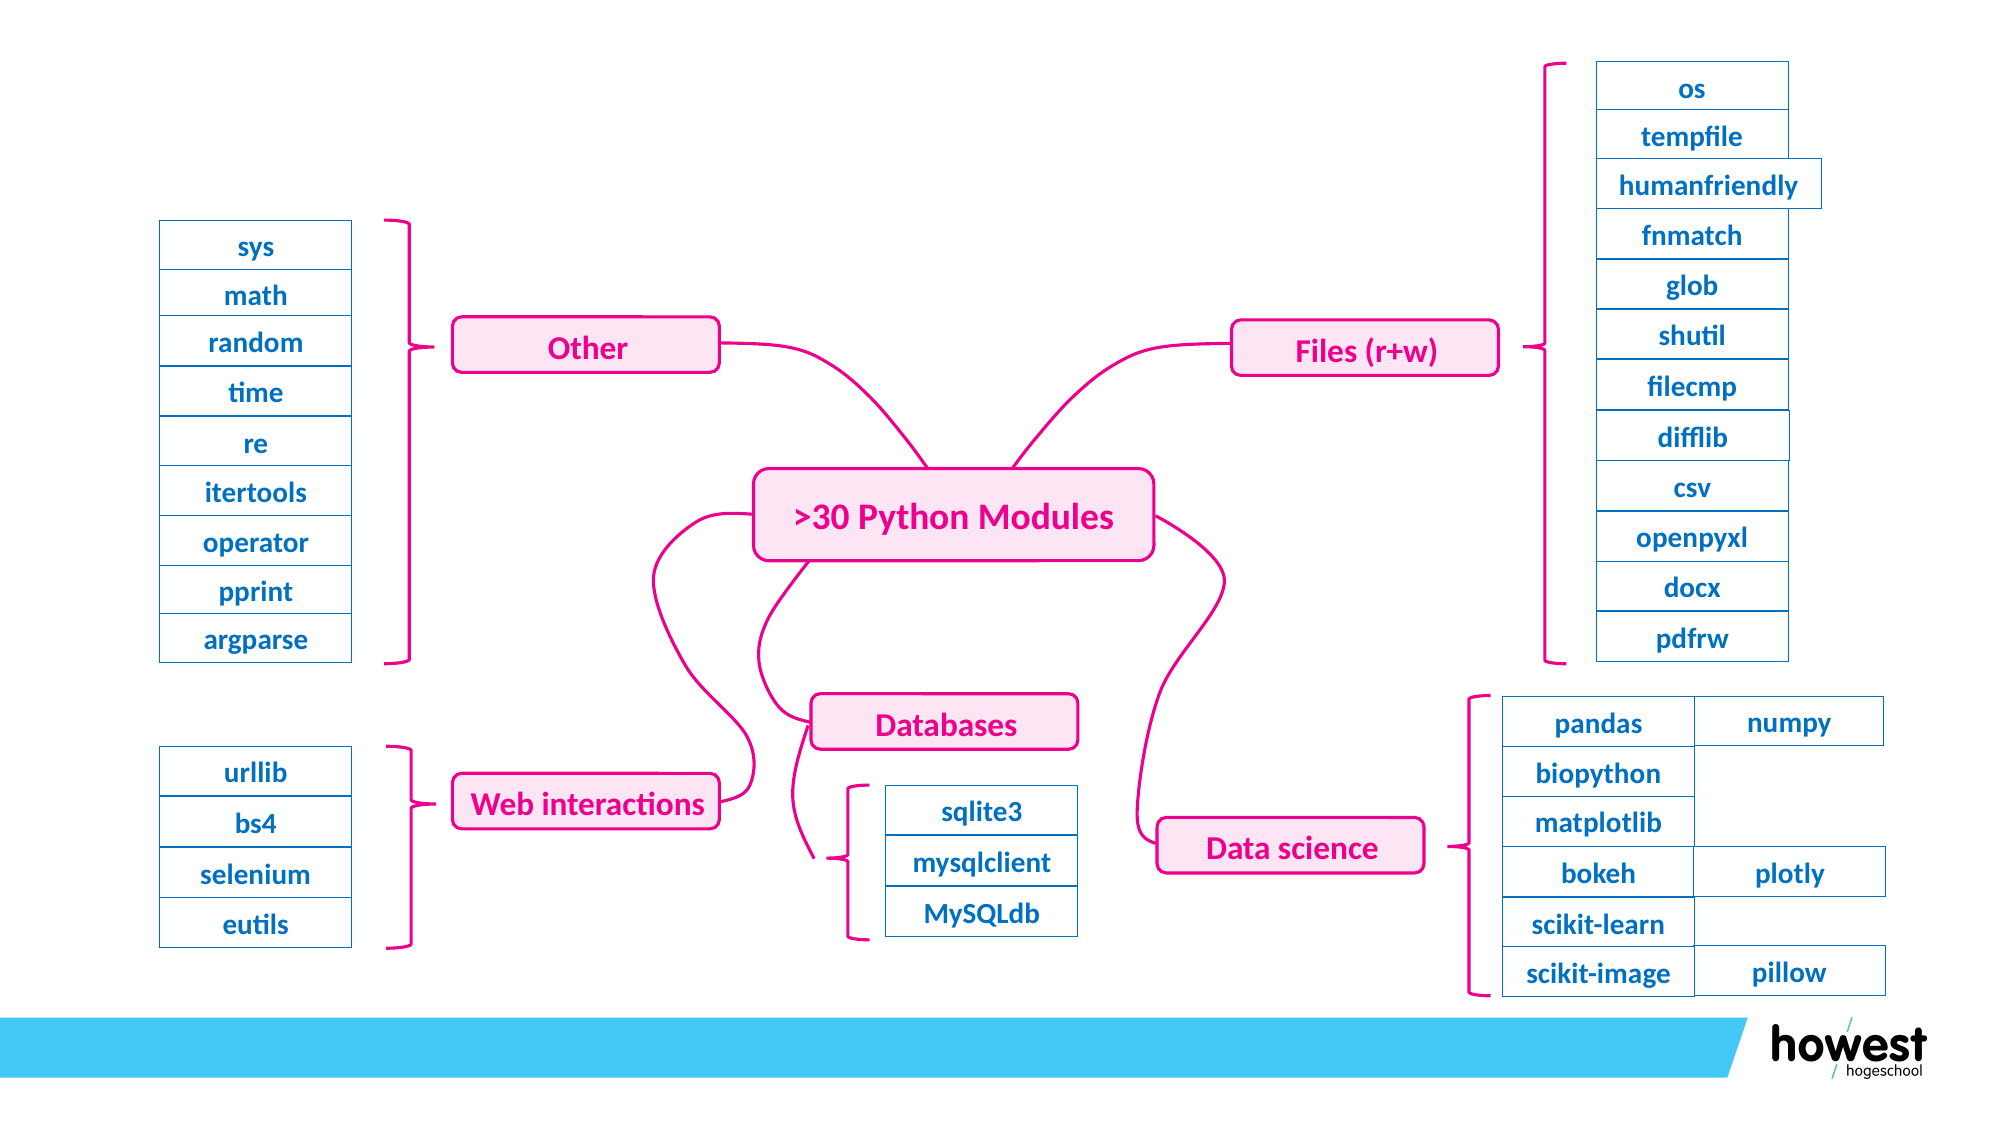

os

tempfile
humanfriendly
fnmatch
sys

glob
math
shutil
random

Other

Files (r+w)

filecmp
time
difflib
re
csv
itertools

>30 Python Modules
openpyxl

operator

docx
pprint
pdfrw
argparse

Databases

numpy
pandas

urllib

biopython

Web interactions

sqlite3
matplotlib
bs4

Data science
mysqlclient
plotly
bokeh
selenium
MySQLdb
scikit-learn
eutils
pillow
scikit-image